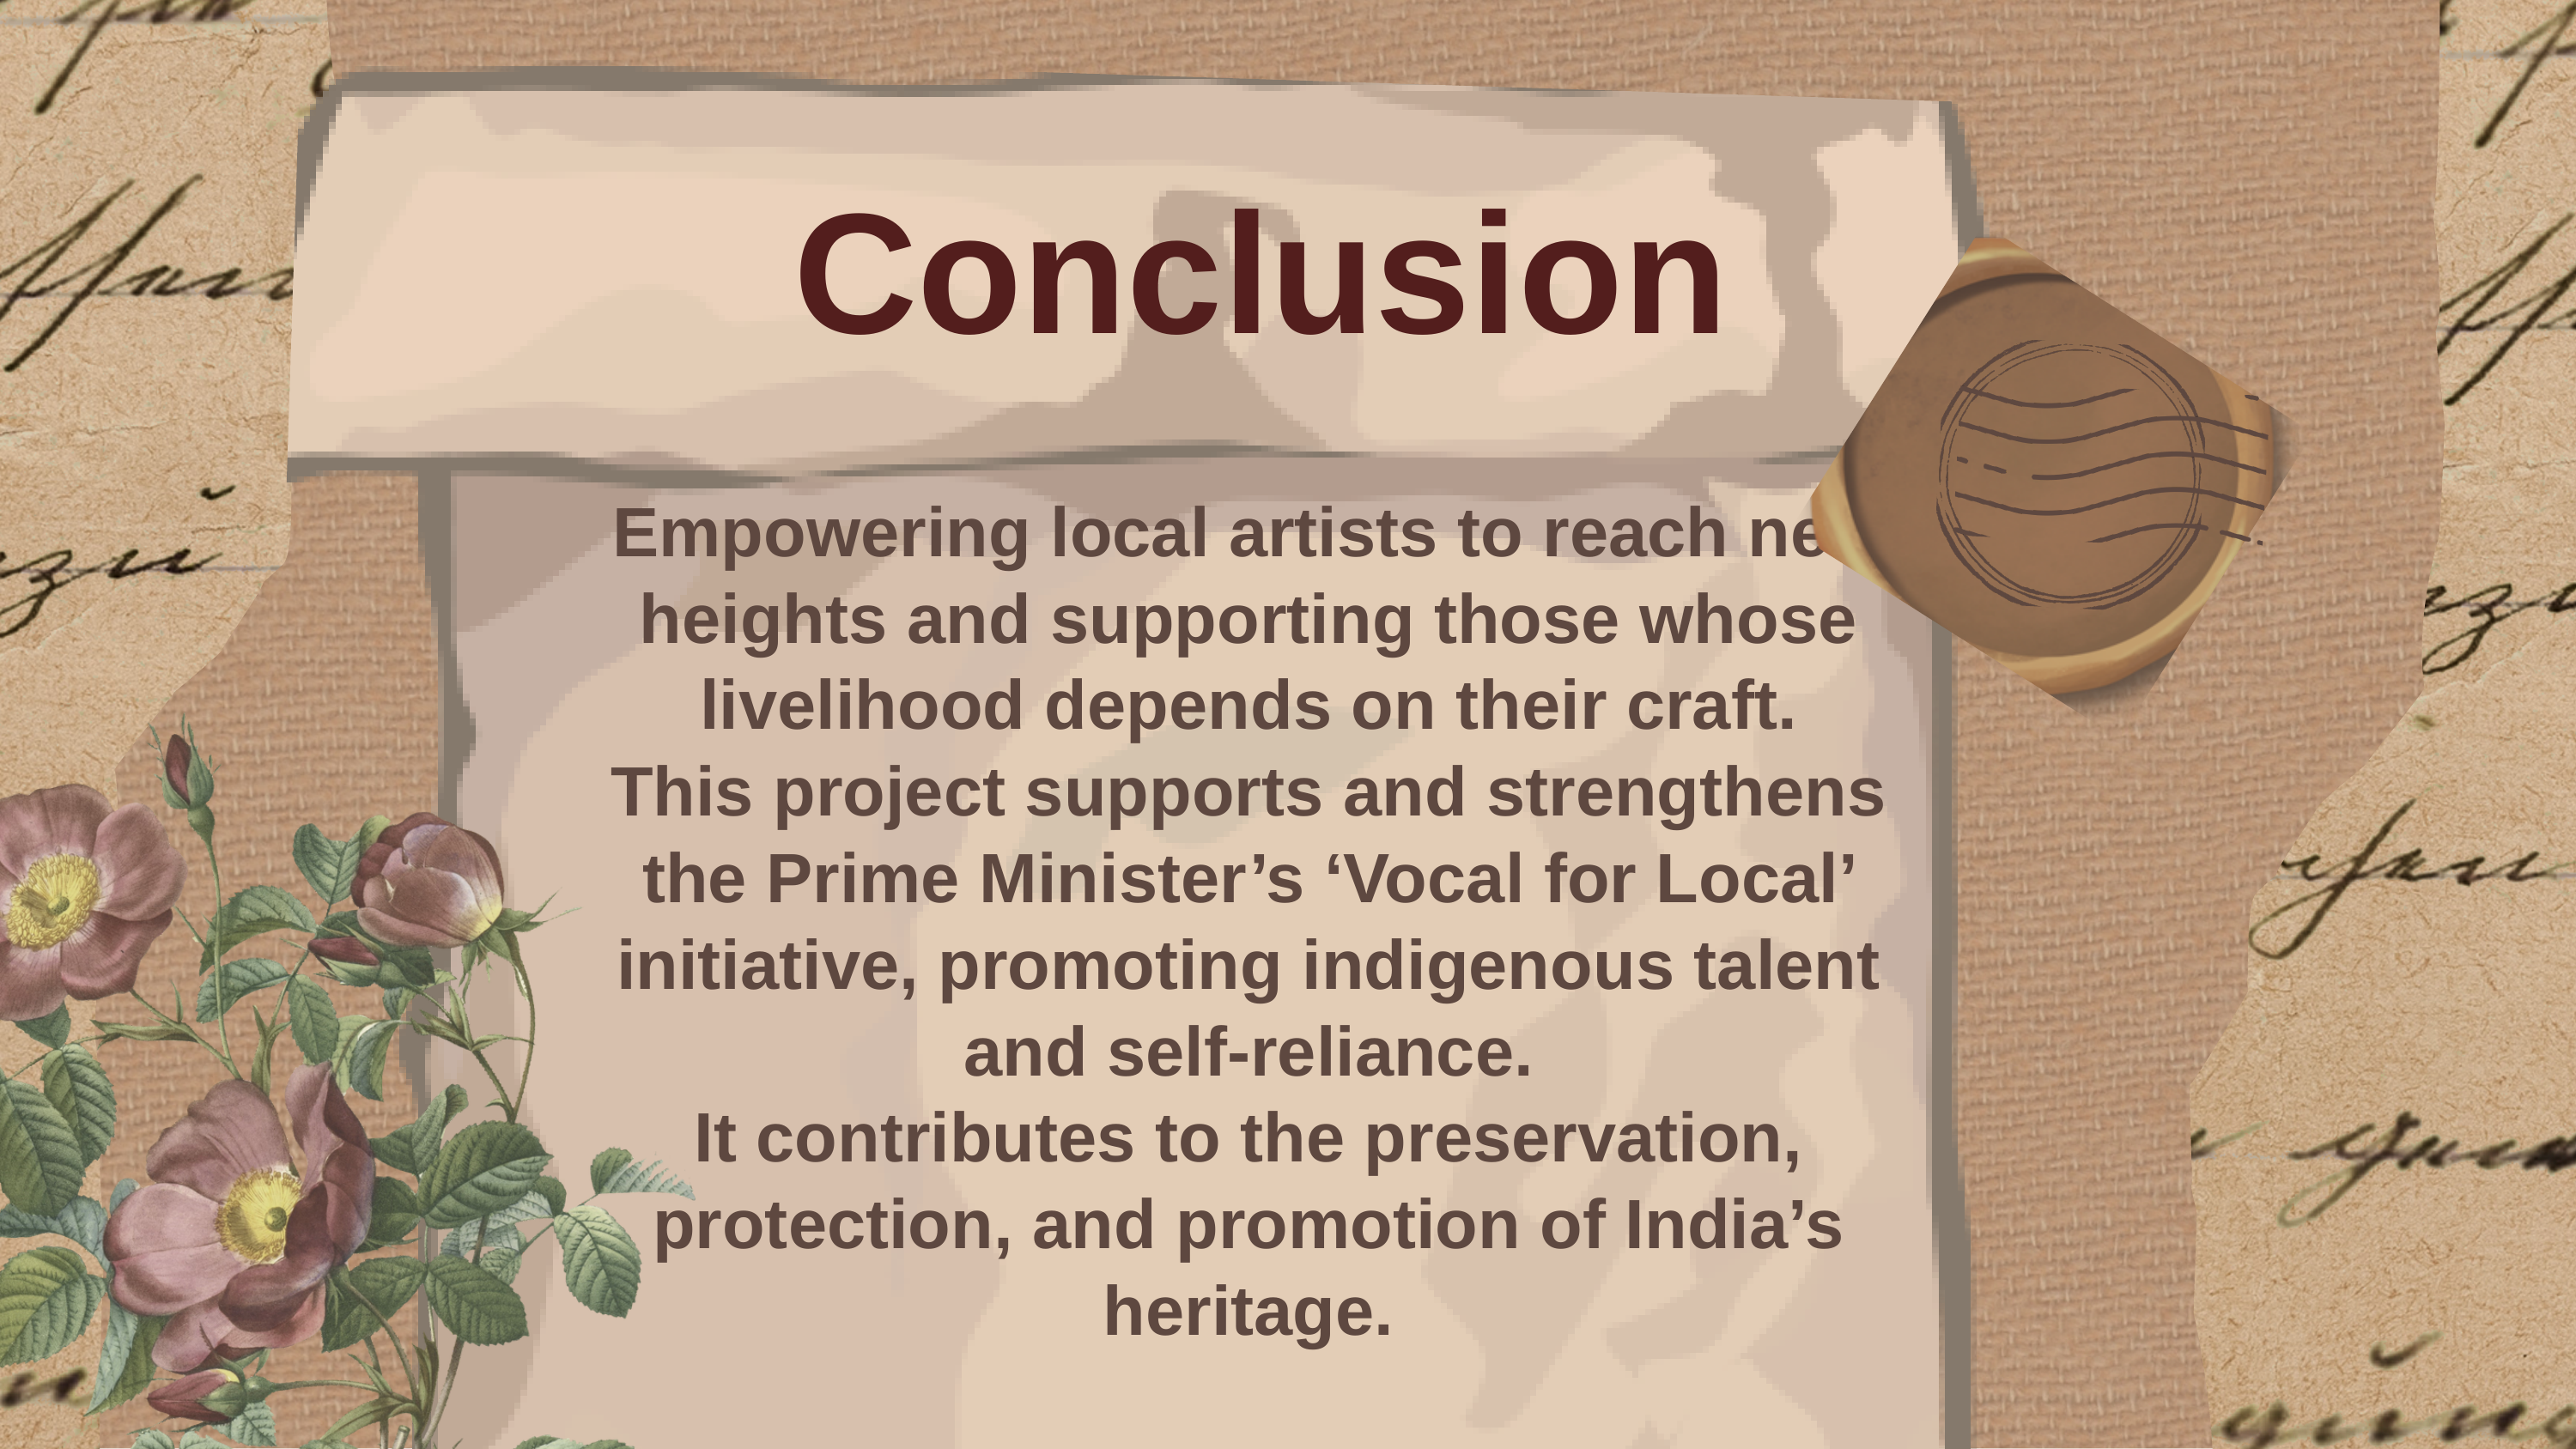

Conclusion

Empowering local artists to reach new heights and supporting those whose livelihood depends on their craft.
This project supports and strengthens the Prime Minister’s ‘Vocal for Local’ initiative, promoting indigenous talent and self-reliance.
It contributes to the preservation, protection, and promotion of India’s heritage.